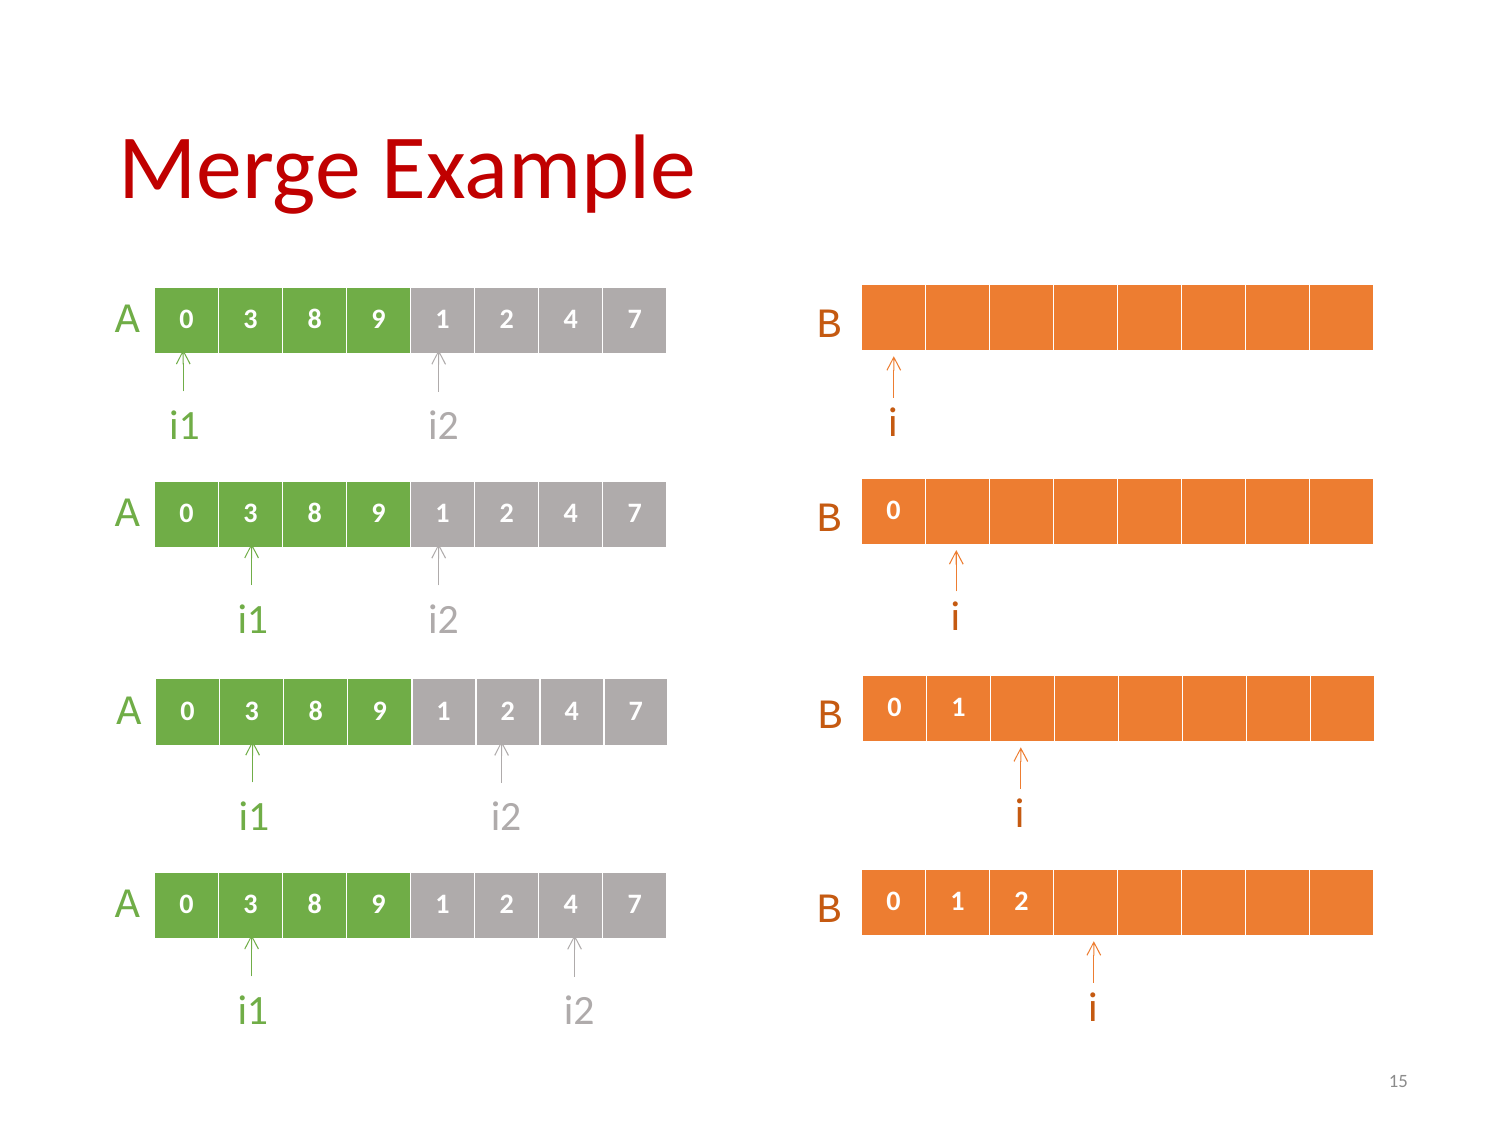

# Merge Example
A
|  |  |  |  |  |  |  |  |
| --- | --- | --- | --- | --- | --- | --- | --- |
| 0 | 3 | 8 | 9 | 1 | 2 | 4 | 7 |
| --- | --- | --- | --- | --- | --- | --- | --- |
B

i
i1
i2
A
| 0 |  |  |  |  |  |  |  |
| --- | --- | --- | --- | --- | --- | --- | --- |
| 0 | 3 | 8 | 9 | 1 | 2 | 4 | 7 |
| --- | --- | --- | --- | --- | --- | --- | --- |
B
i
i1
i2
A
| 0 | 1 |  |  |  |  |  |  |
| --- | --- | --- | --- | --- | --- | --- | --- |
| 0 | 3 | 8 | 9 | 1 | 2 | 4 | 7 |
| --- | --- | --- | --- | --- | --- | --- | --- |
B
i
i1
i2
A
| 0 | 1 | 2 |  |  |  |  |  |
| --- | --- | --- | --- | --- | --- | --- | --- |
| 0 | 3 | 8 | 9 | 1 | 2 | 4 | 7 |
| --- | --- | --- | --- | --- | --- | --- | --- |
B
i
i1
i2
15